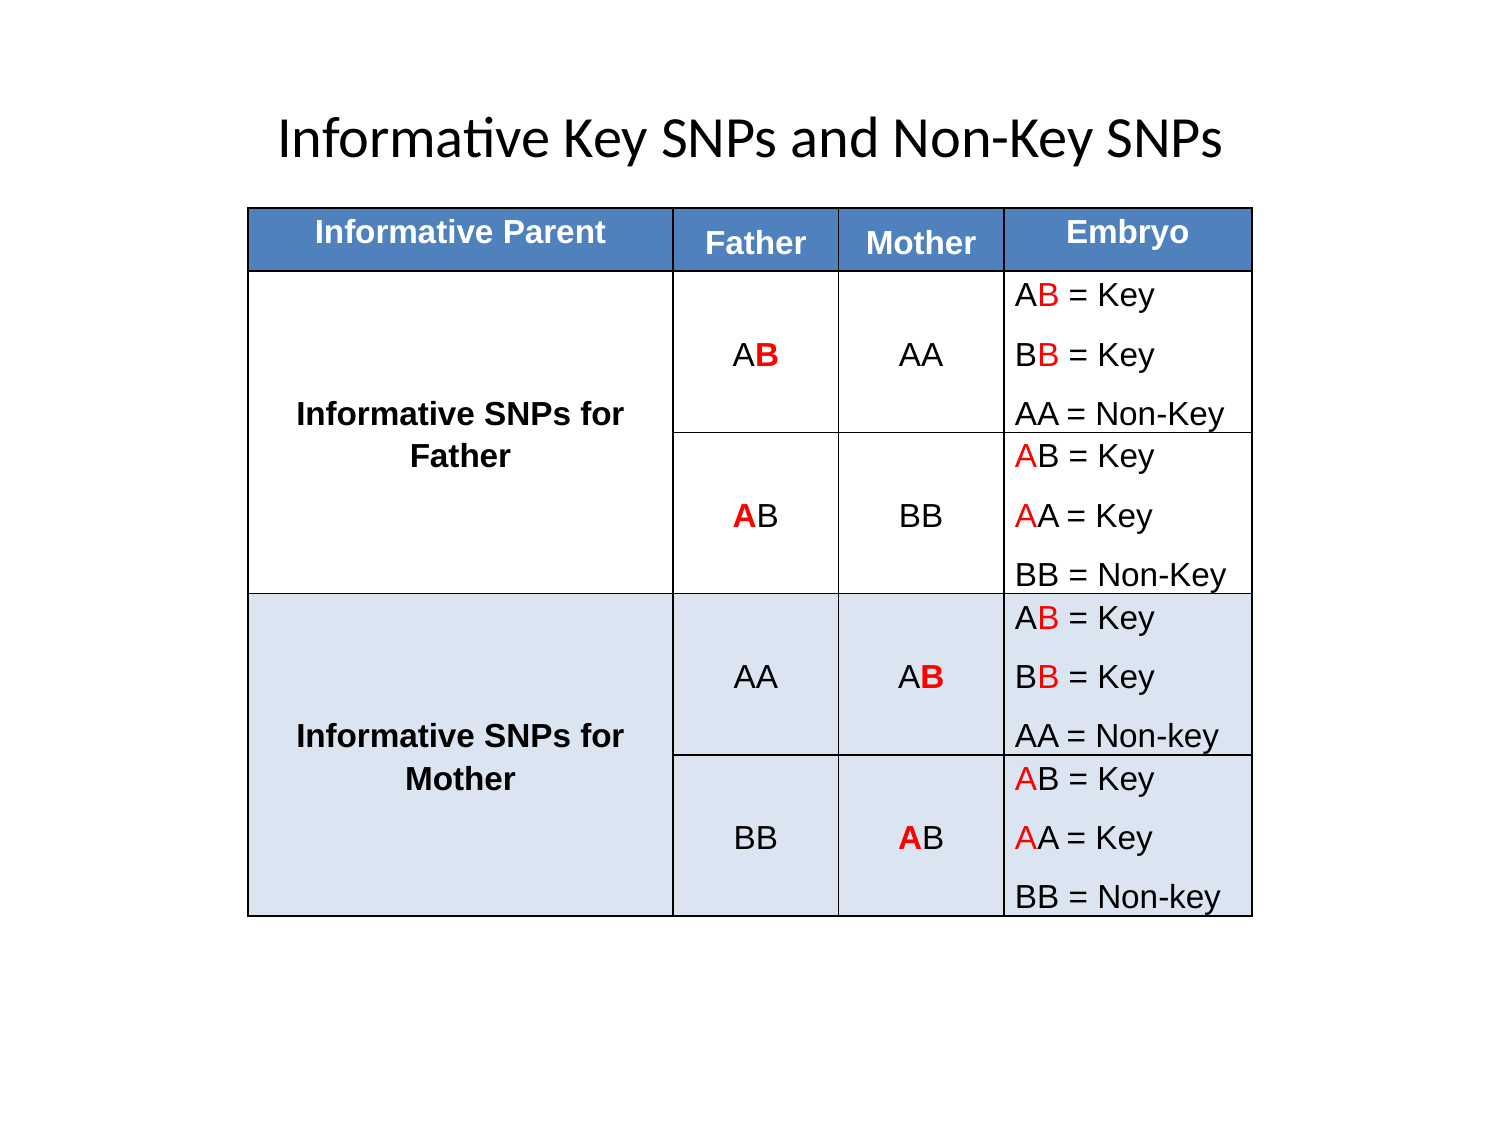

Informative Key SNPs and Non-Key SNPs
| Informative Parent | Father | Mother | Embryo |
| --- | --- | --- | --- |
| Informative SNPs for Father | AB | AA | AB = Key BB = Key AA = Non-Key |
|  | AB | BB | AB = Key AA = Key BB = Non-Key |
| Informative SNPs for Mother | AA | AB | AB = Key BB = Key AA = Non-key |
|  | BB | AB | AB = Key AA = Key BB = Non-key |